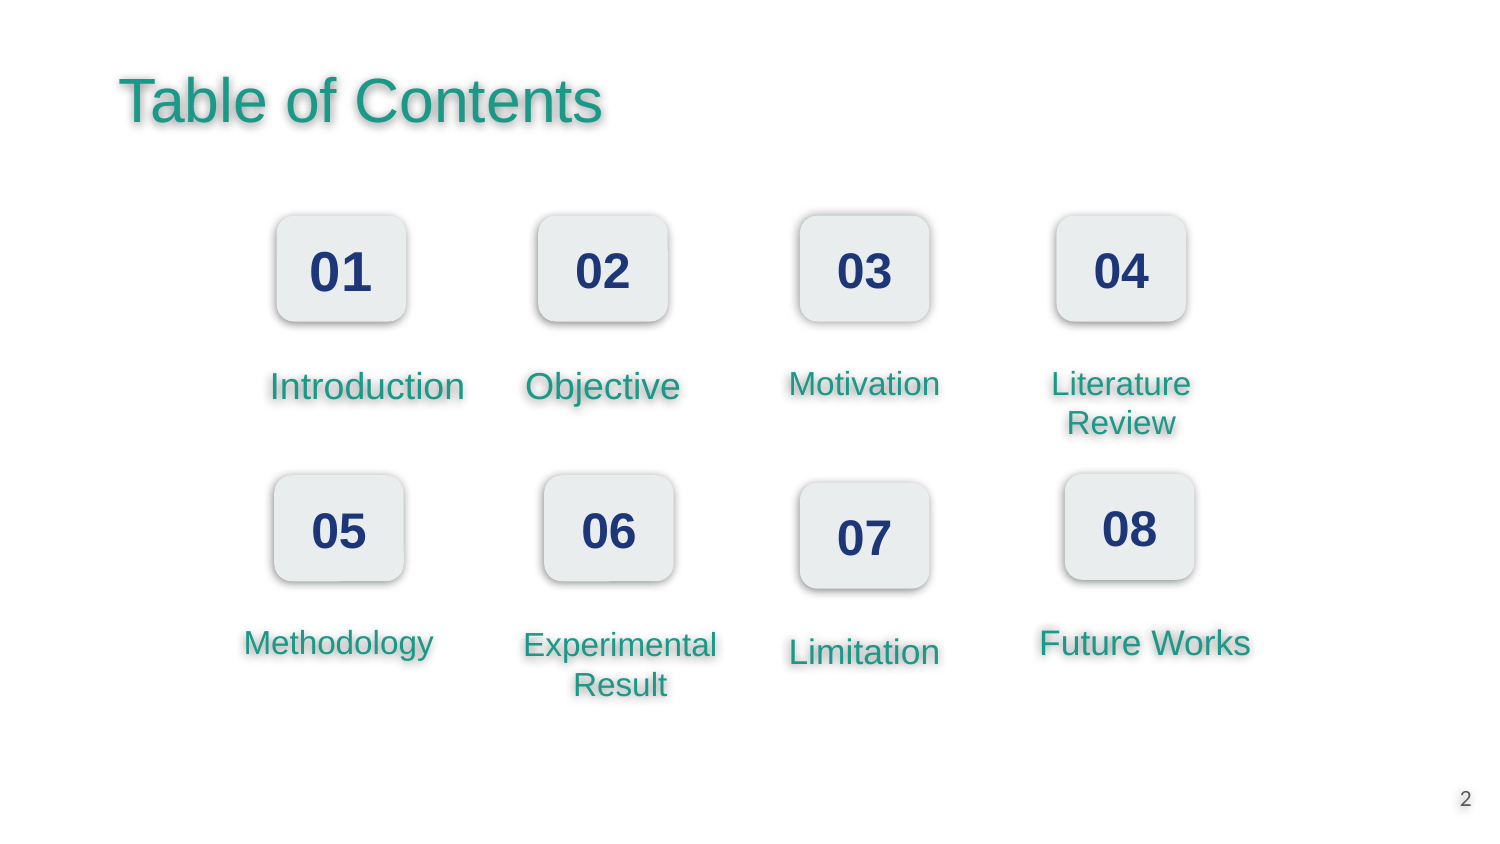

Table of Contents
01
Introduction
02
03
04
Literature
Review
Motivation
Objective
08
05
Methodology
06
07
Future Works
Experimental
Result

Limitation
2